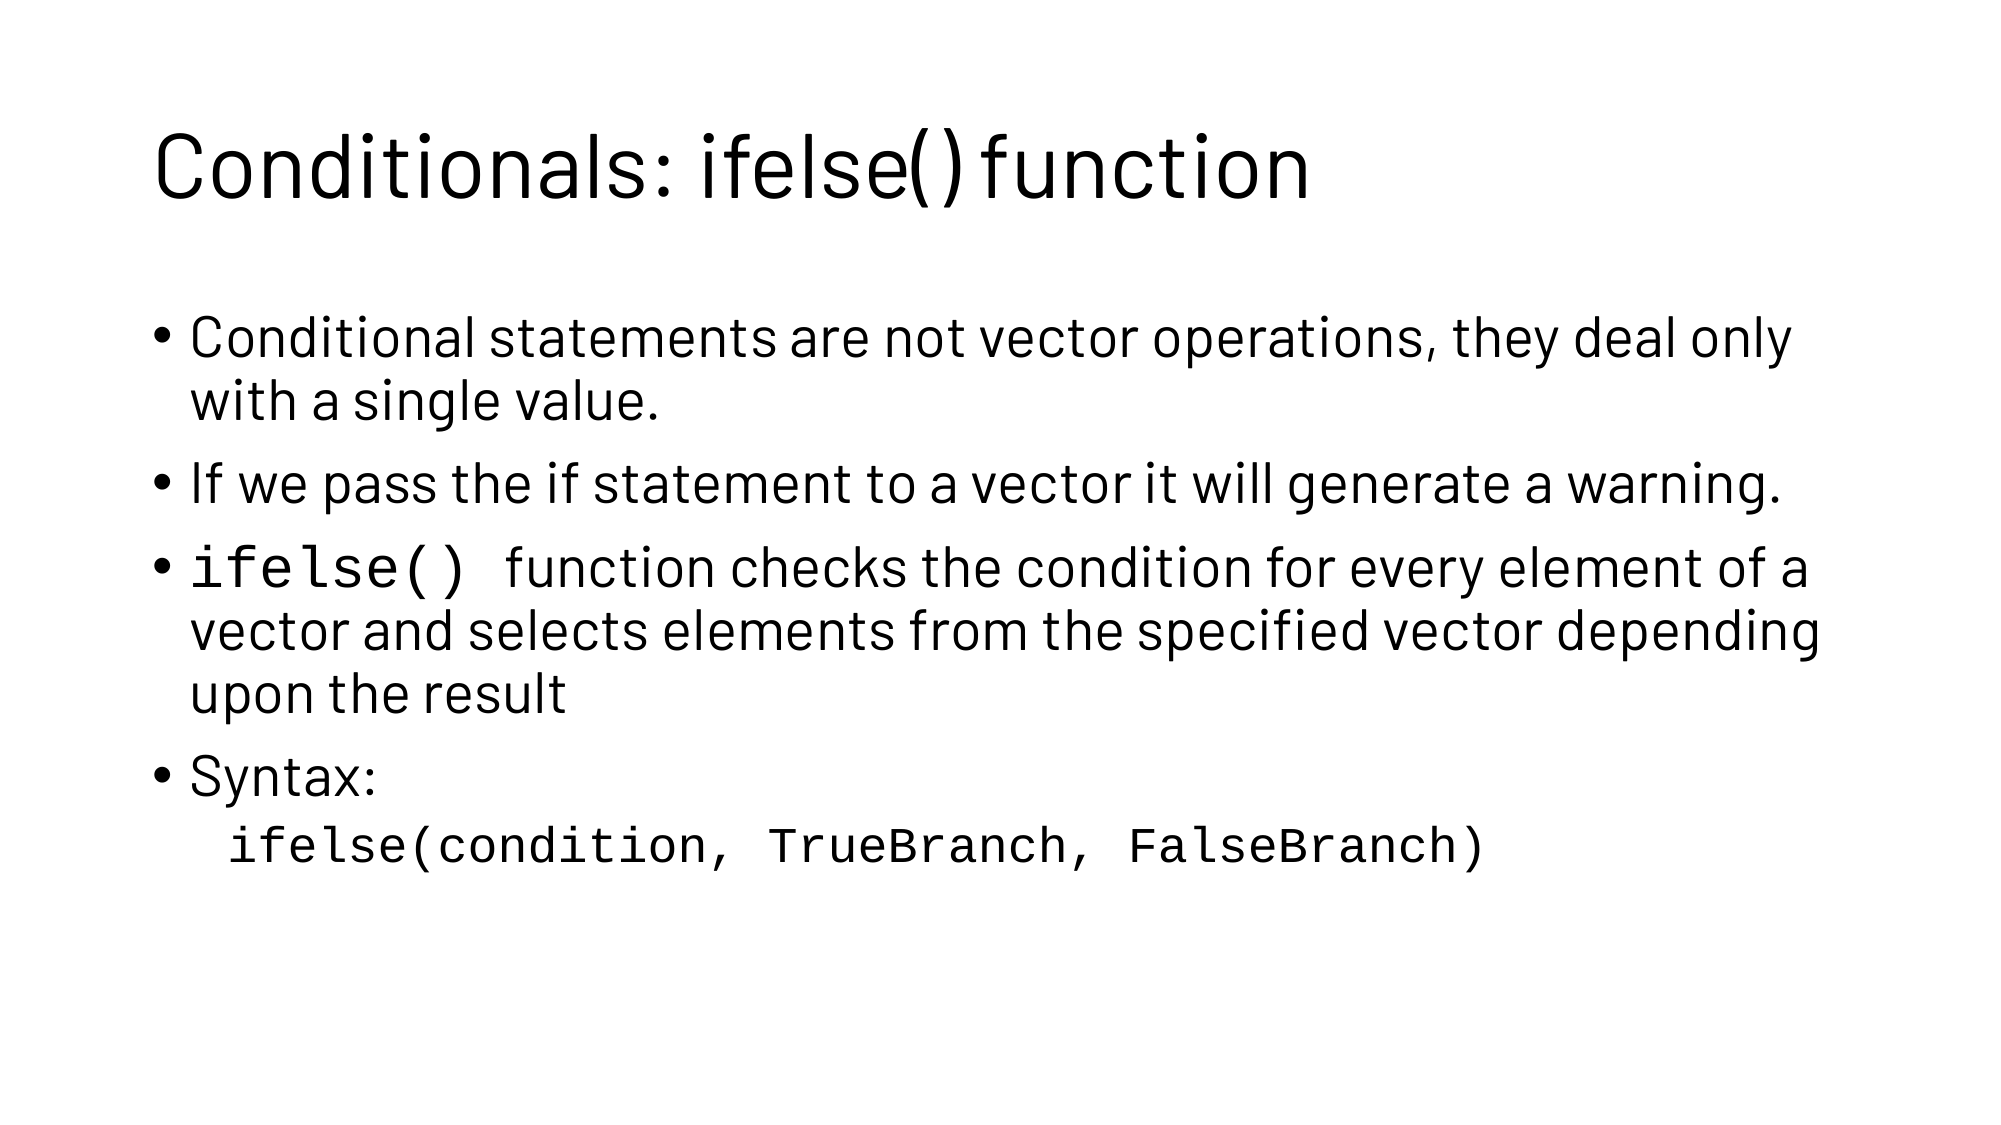

# Conditionals: ifelse() function
Conditional statements are not vector operations, they deal only with a single value.
If we pass the if statement to a vector it will generate a warning.
ifelse() function checks the condition for every element of a vector and selects elements from the specified vector depending upon the result
Syntax:
ifelse(condition, TrueBranch, FalseBranch)